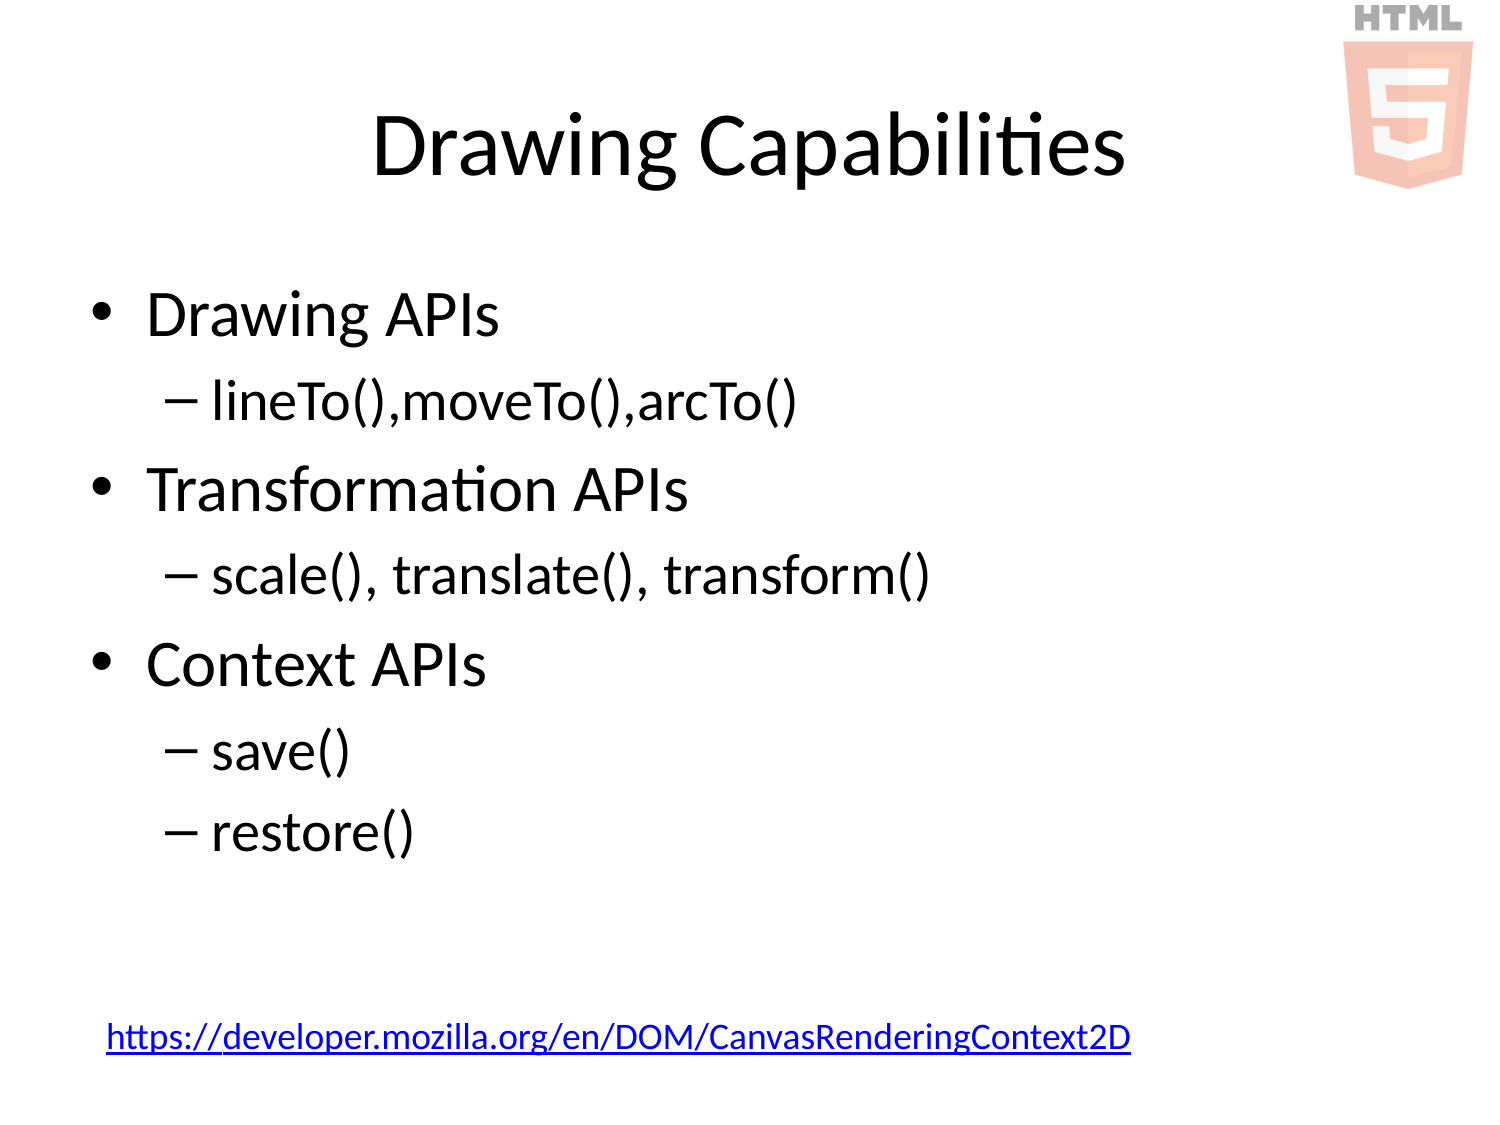

# Drawing Capabilities
Drawing APIs
lineTo(),moveTo(),arcTo()
Transformation APIs
scale(), translate(), transform()
Context APIs
save()
restore()
https://developer.mozilla.org/en/DOM/CanvasRenderingContext2D